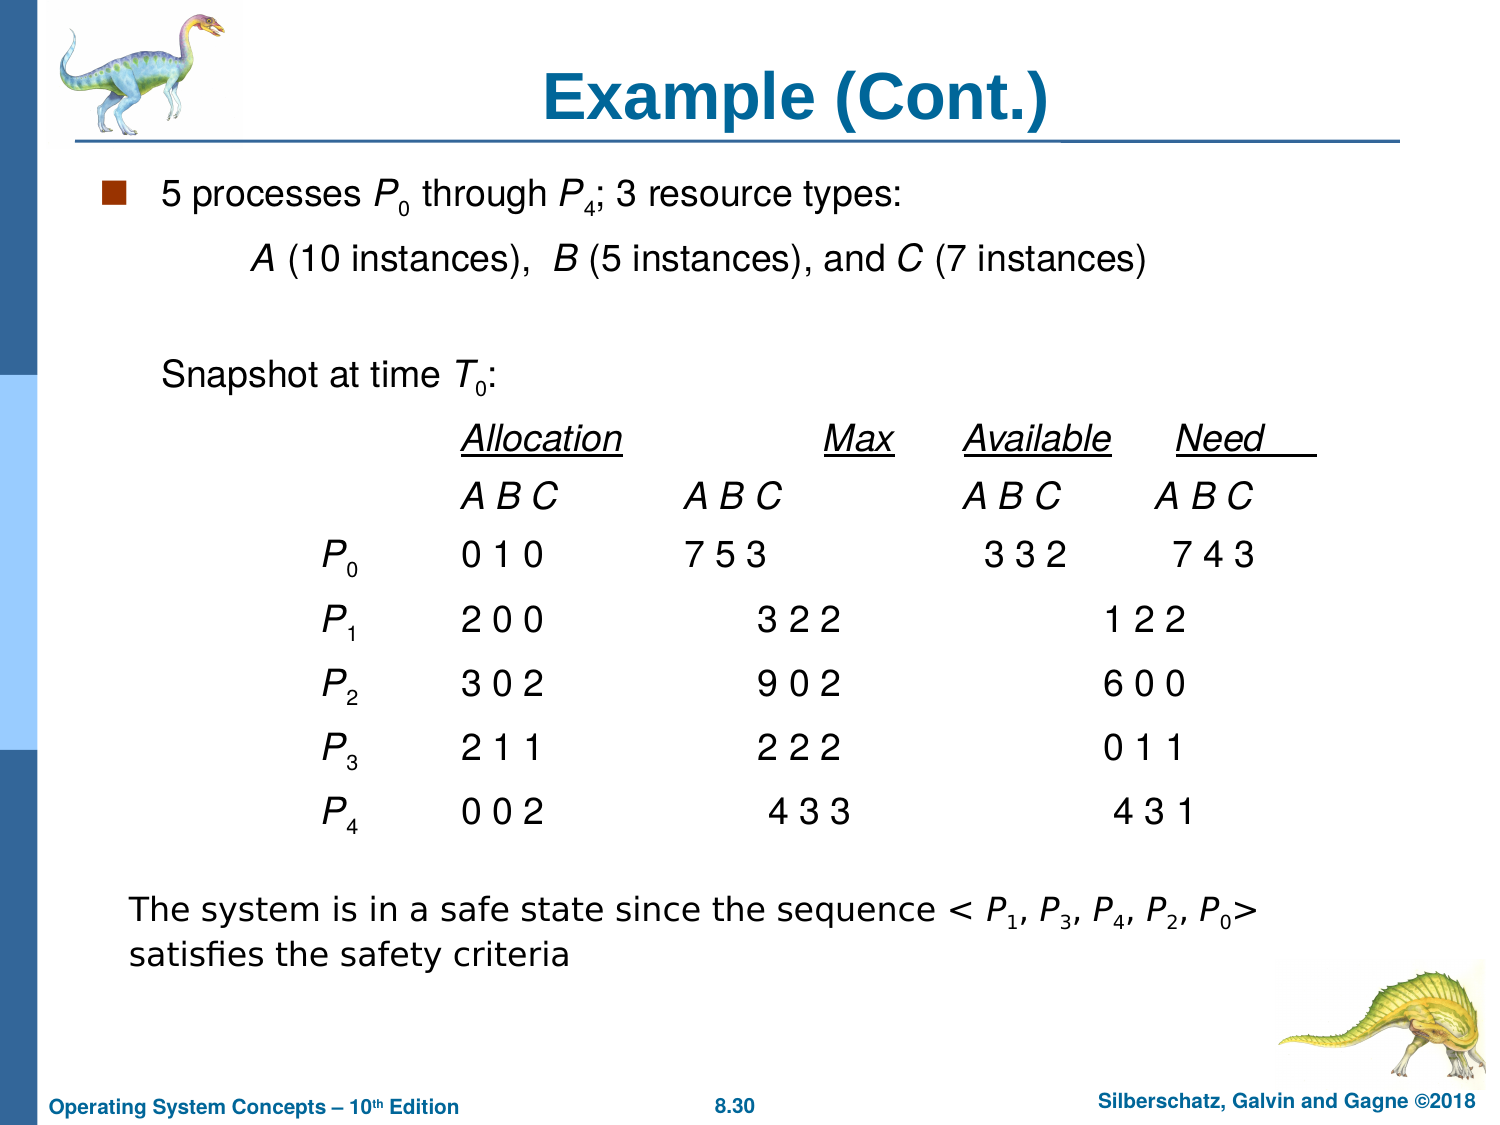

# Example (Cont.)
5 processes P0  through P4; 3 resource types:
              A (10 instances),  B (5 instances), and C (7 instances)

 	Snapshot at time T0:
			Allocation	      Max	     Available      Need
			A B C	       A B C 	     A B C         A B C
		 P0	0 1 0	       7 5 3 	       3 3 2          7 4 3
		 P1	2 0 0 	              3 2 2                         1 2 2
		 P2	3 0 2 	              9 0 2                         6 0 0
		 P3	2 1 1 	              2 2 2                         0 1 1
		 P4	0 0 2	               4 3 3                         4 3 1
The system is in a safe state since the sequence < P1, P3, P4, P2, P0> satisfies the safety criteria